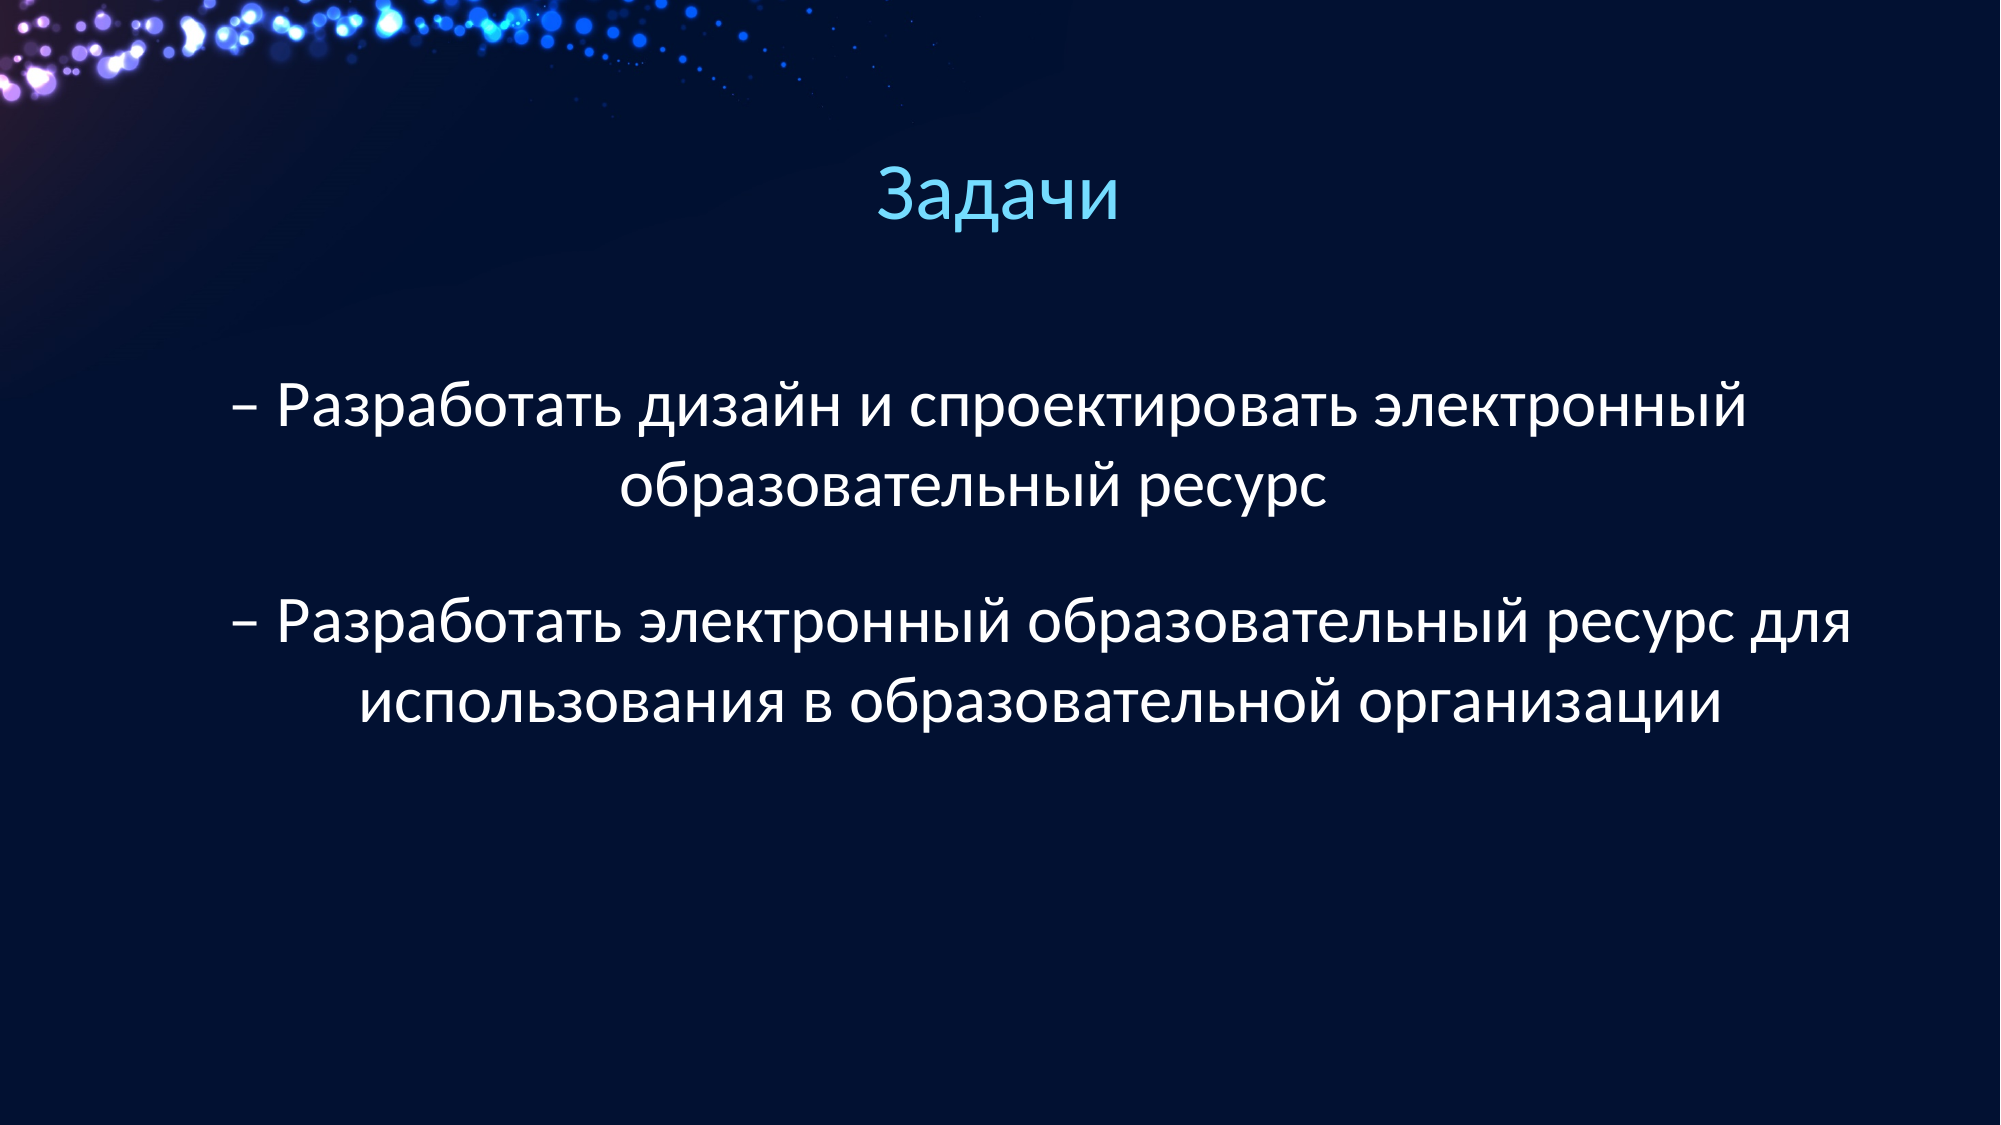

# Задачи
  – Разработать дизайн и спроектировать электронный образовательный ресурс
– Разработать электронный образовательный ресурс для использования в образовательной организации